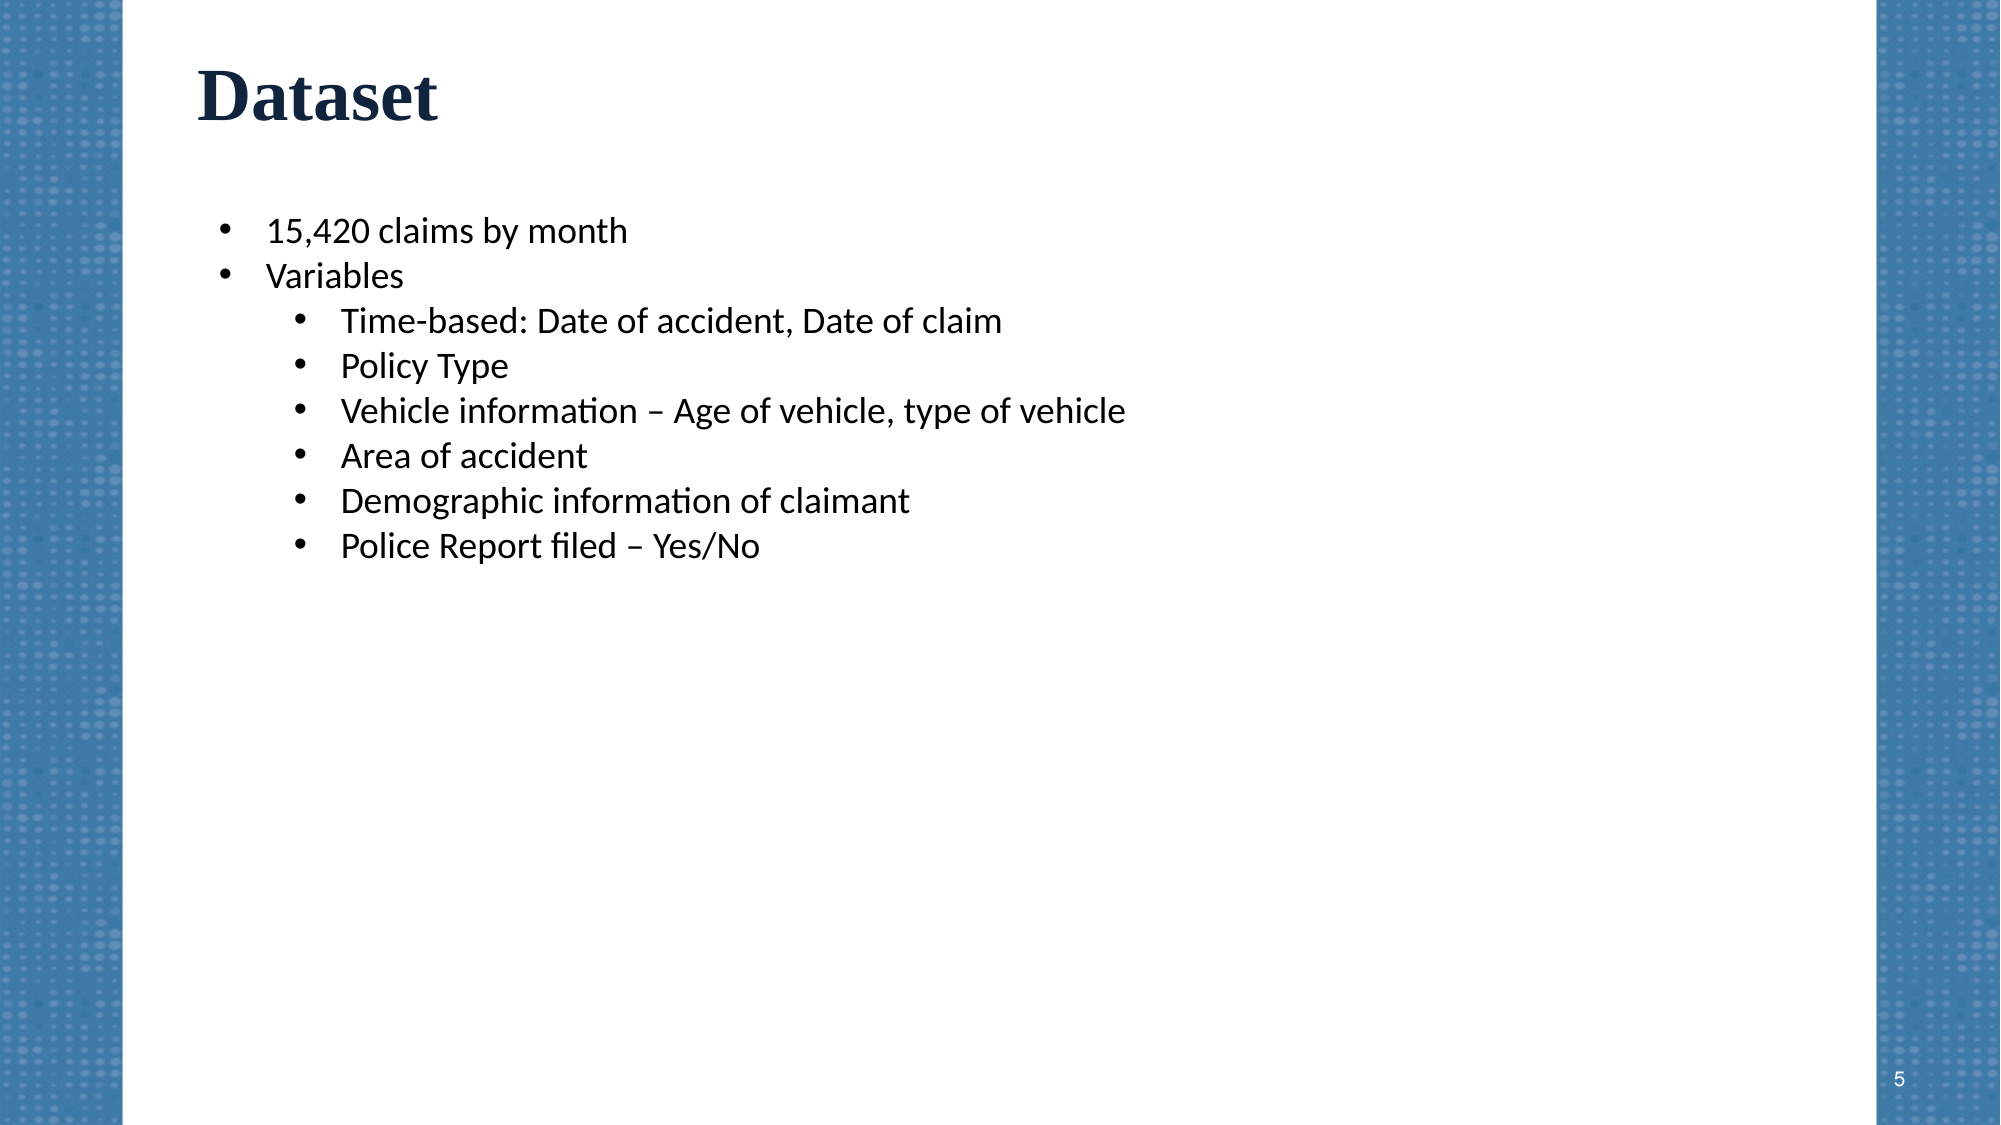

# Dataset
15,420 claims by month
Variables
Time-based: Date of accident, Date of claim
Policy Type
Vehicle information – Age of vehicle, type of vehicle
Area of accident
Demographic information of claimant
Police Report filed – Yes/No

5